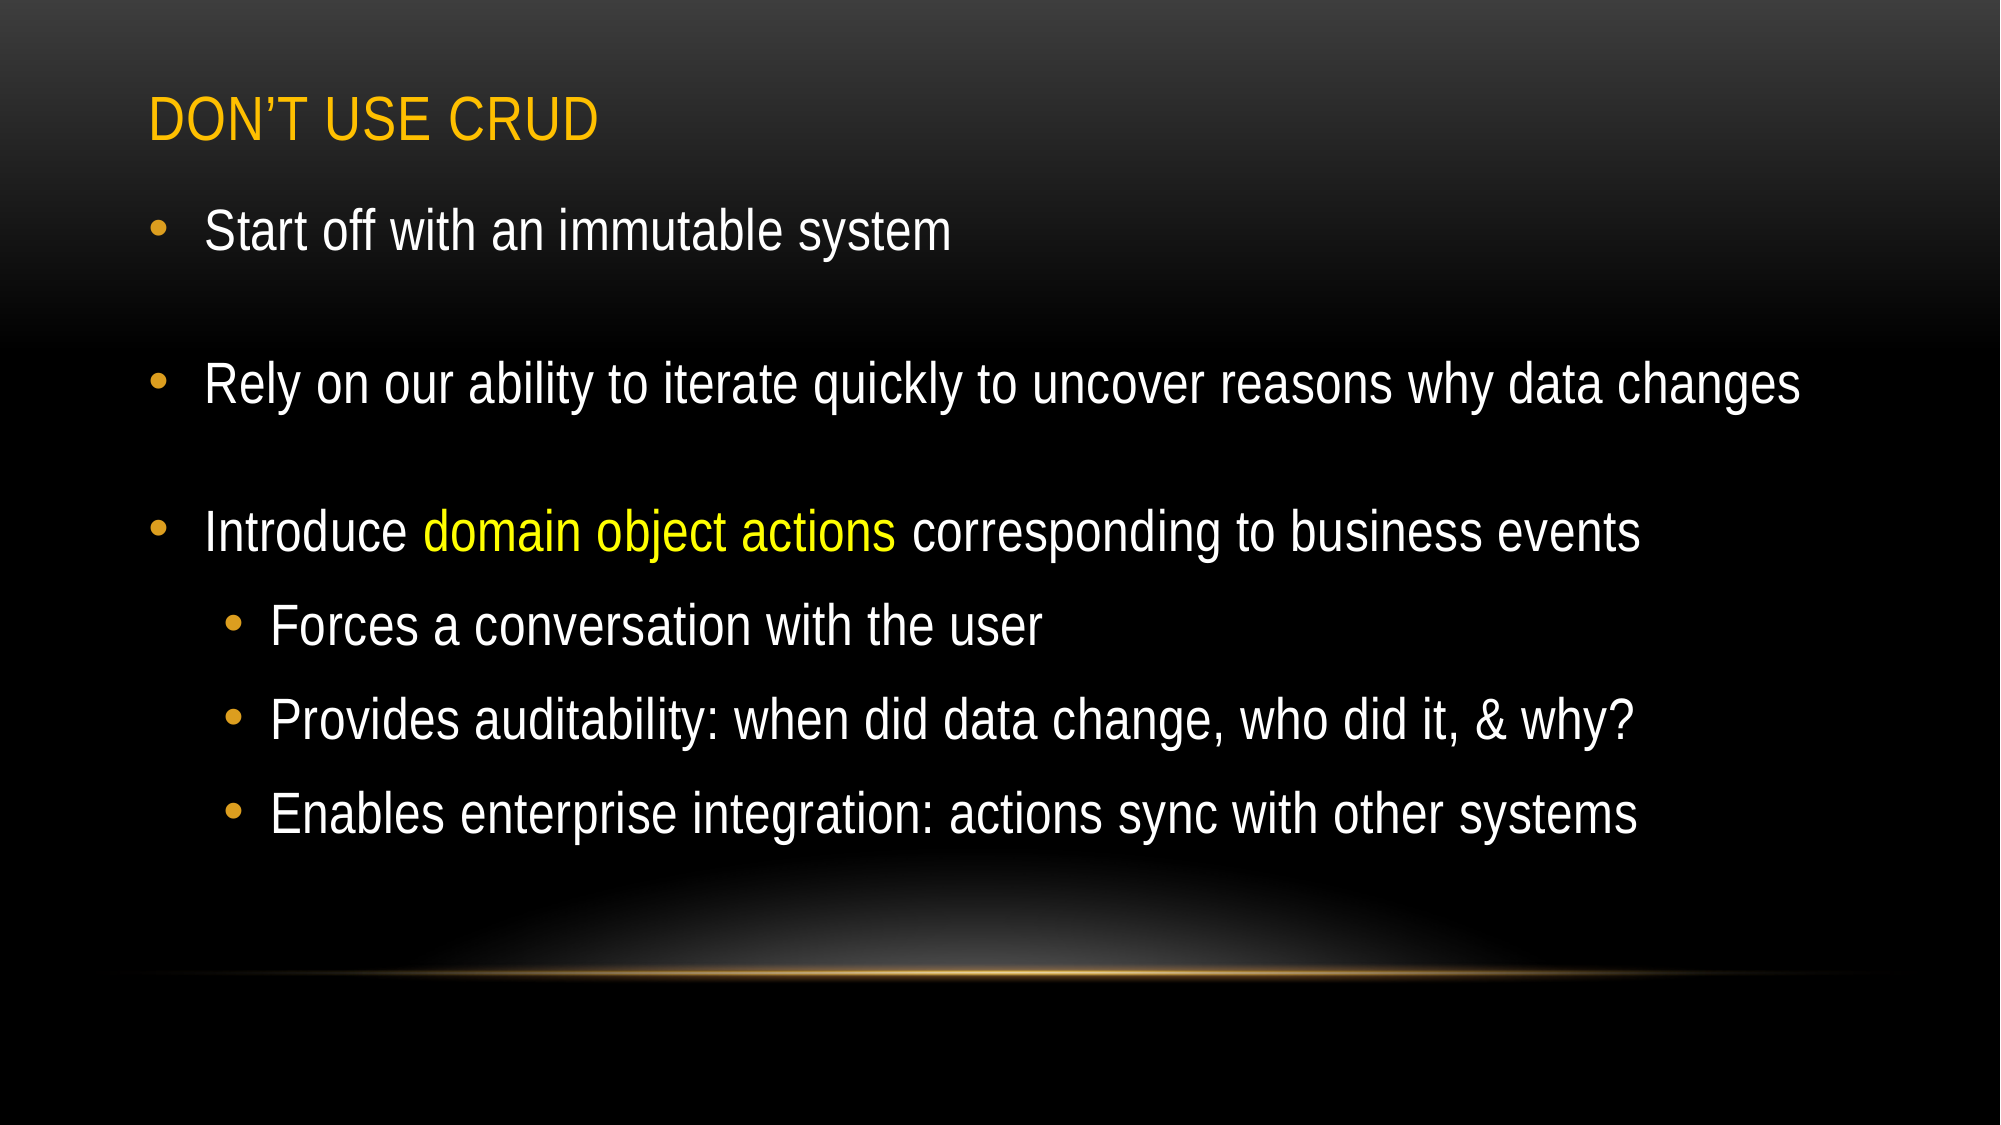

# DON’T USE CRUD
Start off with an immutable system

Rely on our ability to iterate quickly to uncover reasons why data changes

Introduce domain object actions corresponding to business events
Forces a conversation with the user
Provides auditability: when did data change, who did it, & why?
Enables enterprise integration: actions sync with other systems